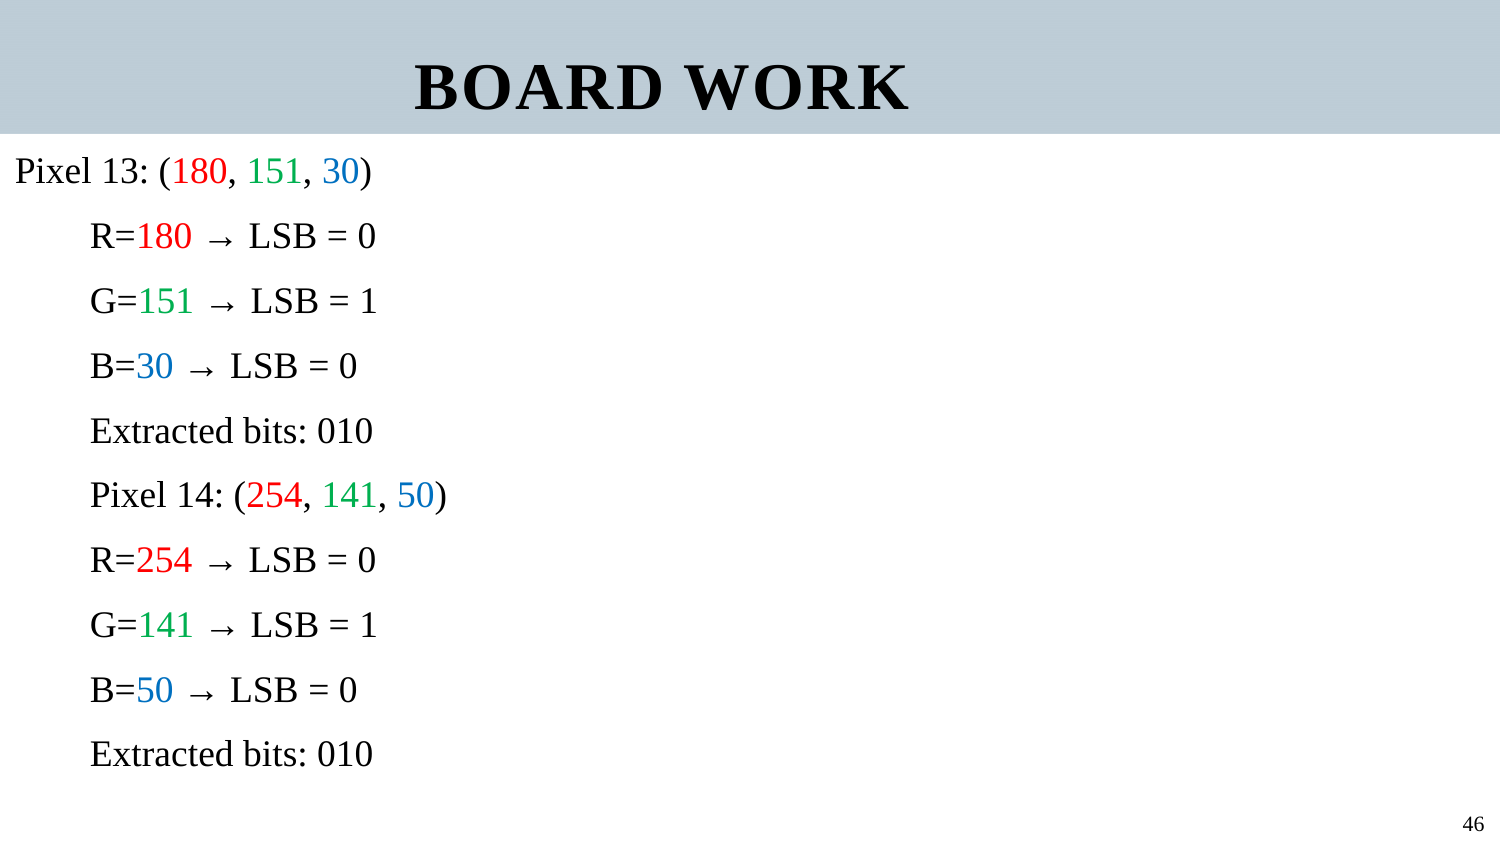

BOARD WORK
Pixel 13: (180, 151, 30)
R=180 → LSB = 0
G=151 → LSB = 1
B=30 → LSB = 0
Extracted bits: 010
Pixel 14: (254, 141, 50)
R=254 → LSB = 0
G=141 → LSB = 1
B=50 → LSB = 0
Extracted bits: 010

46